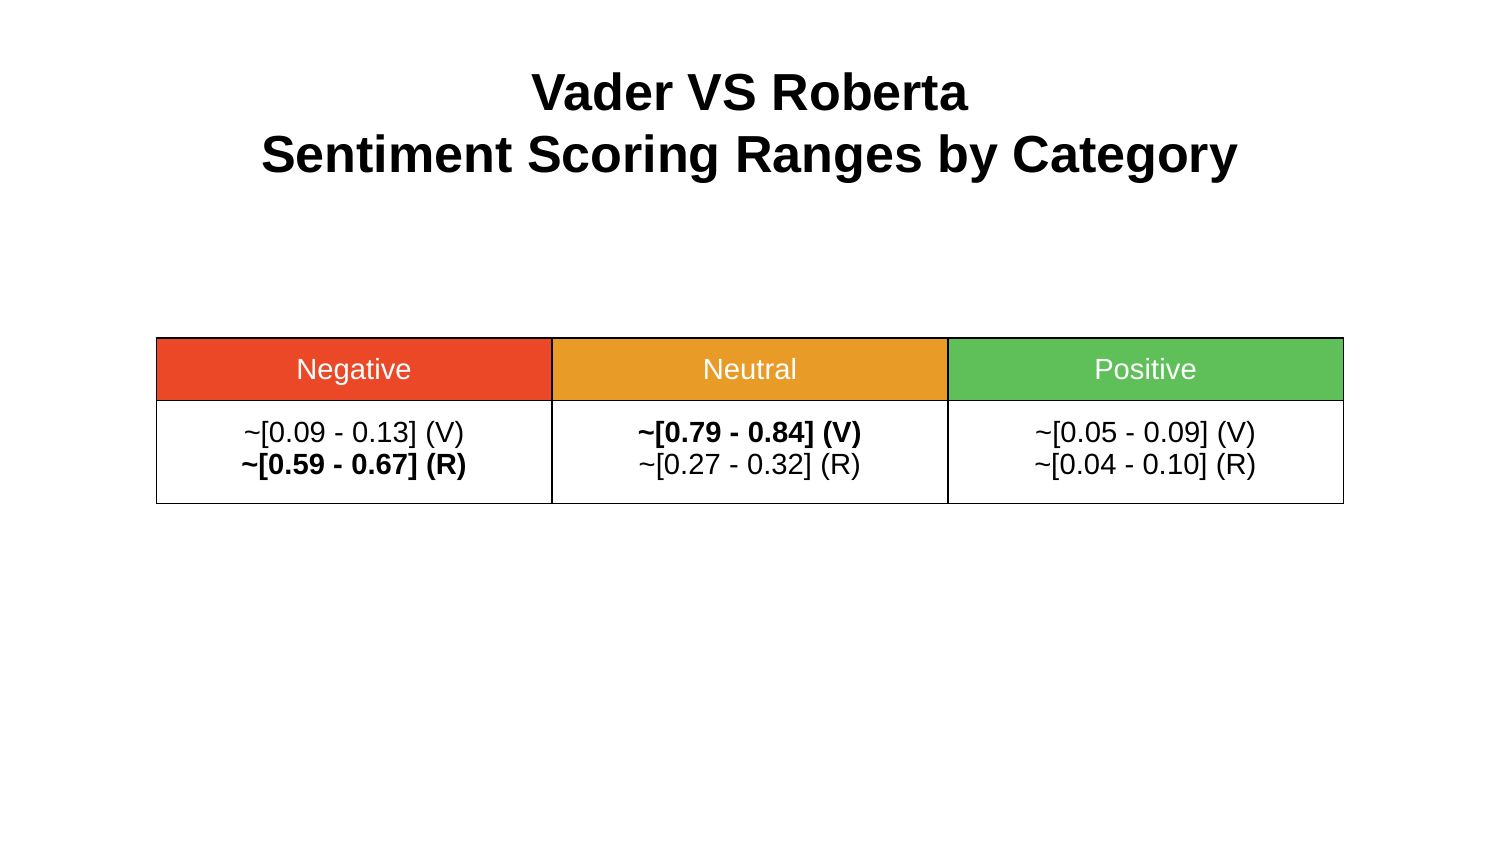

# Vader VS Roberta
Sentiment Scoring Ranges by Category
| Negative | Neutral | Positive |
| --- | --- | --- |
| ~[0.09 - 0.13] (V) ~[0.59 - 0.67] (R) | ~[0.79 - 0.84] (V) ~[0.27 - 0.32] (R) | ~[0.05 - 0.09] (V) ~[0.04 - 0.10] (R) |